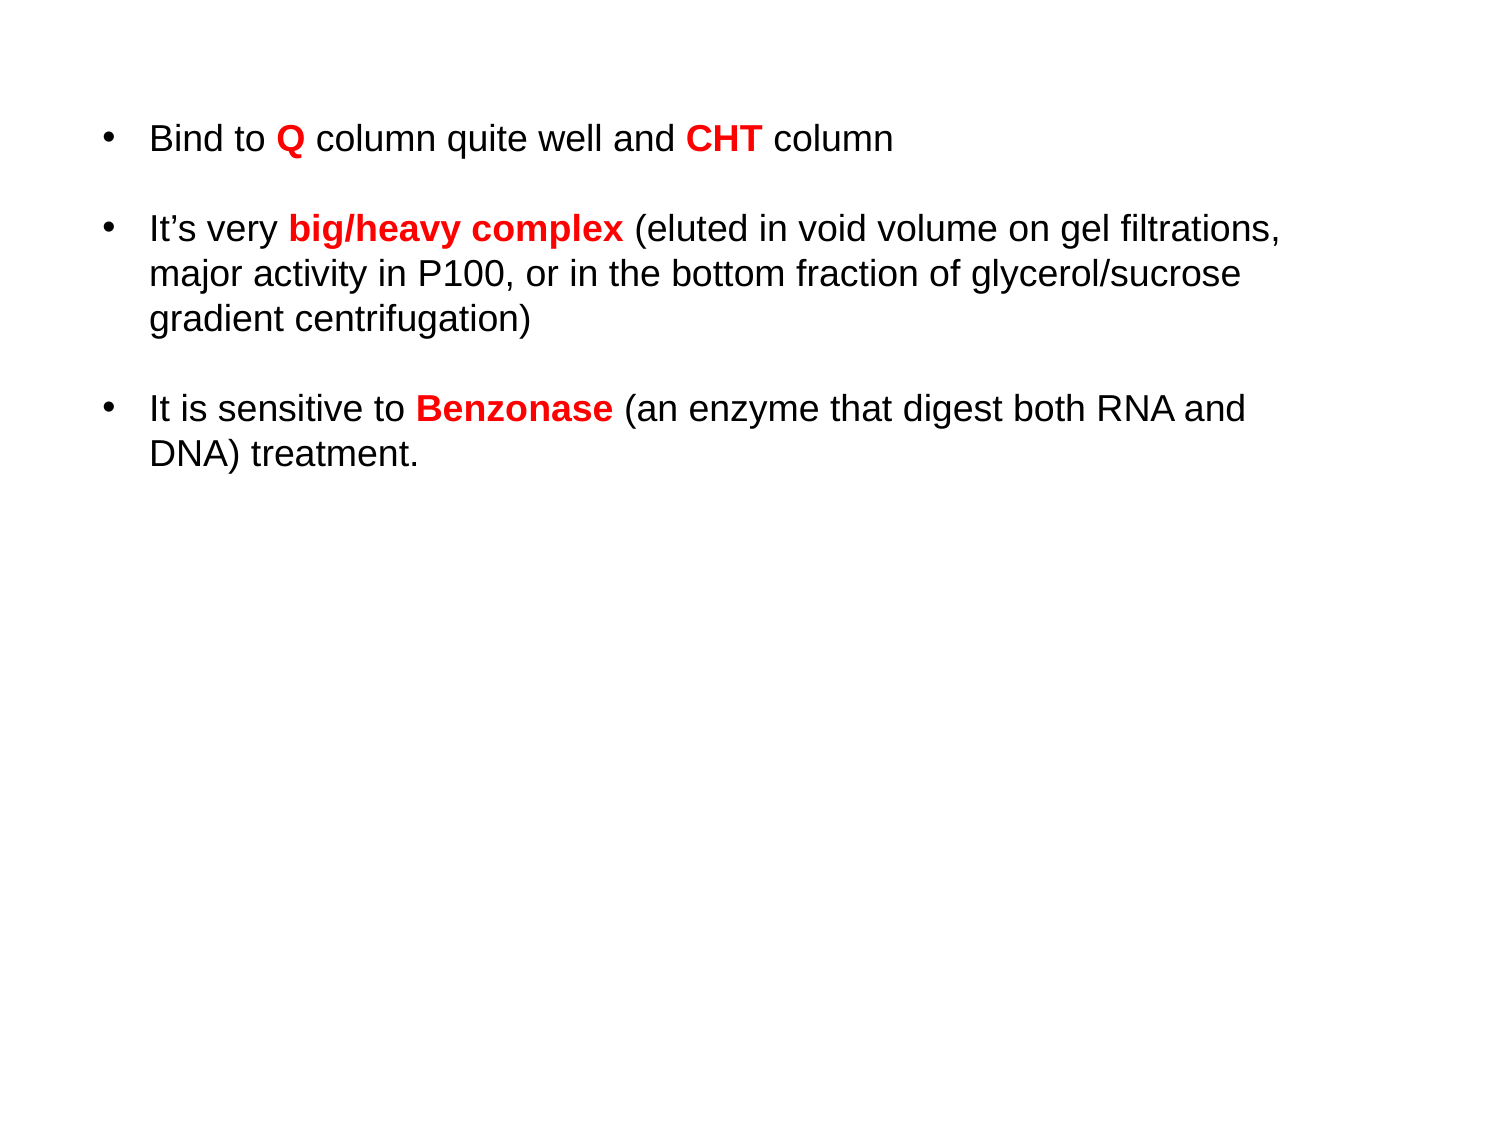

Bind to Q column quite well and CHT column

It’s very big/heavy complex (eluted in void volume on gel filtrations, major activity in P100, or in the bottom fraction of glycerol/sucrose gradient centrifugation)

It is sensitive to Benzonase (an enzyme that digest both RNA and DNA) treatment.